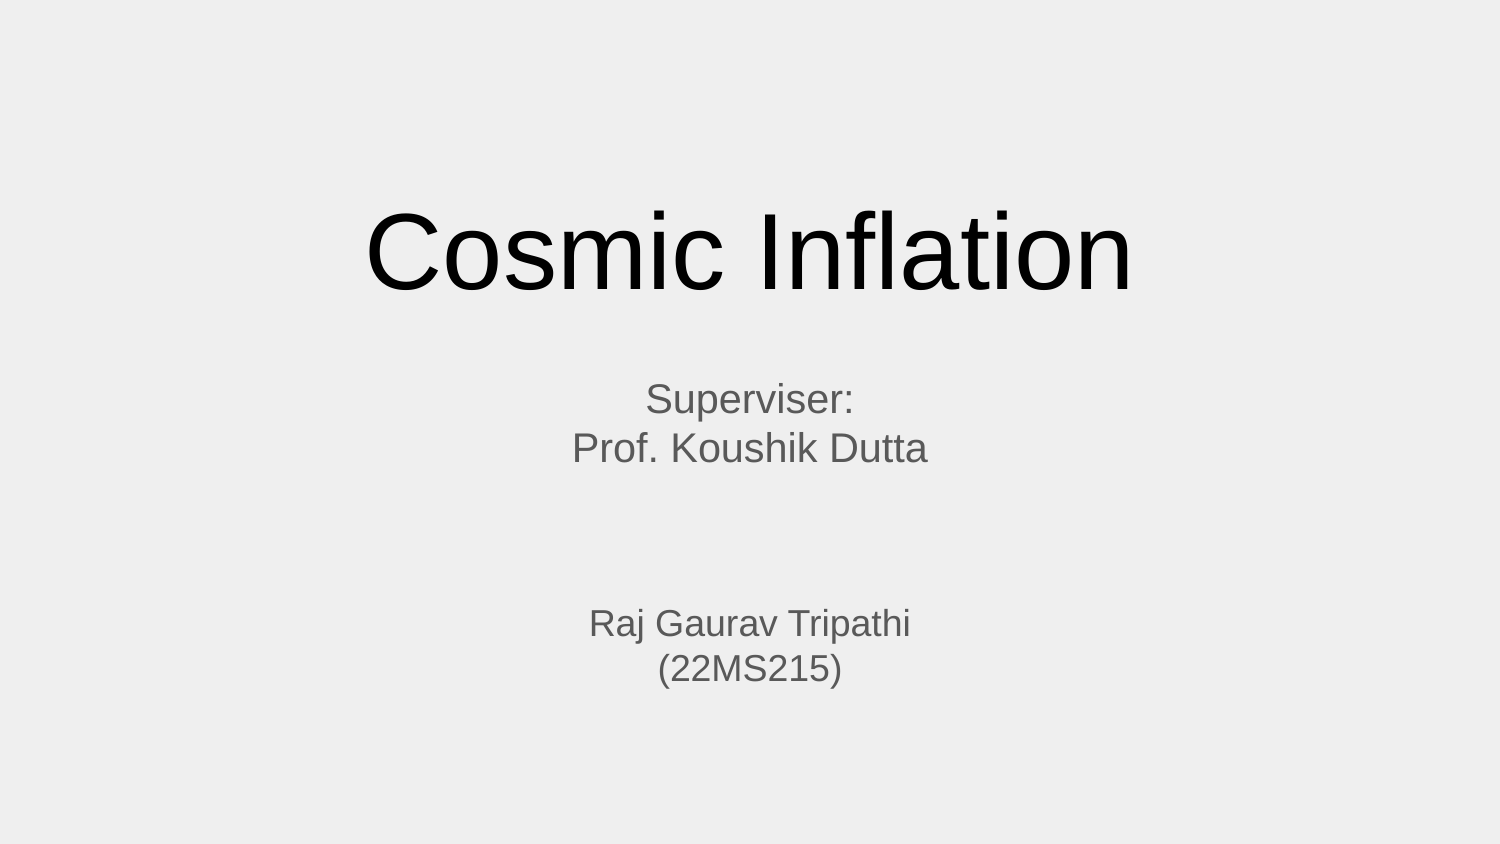

# Cosmic Inflation
Superviser:
Prof. Koushik Dutta
Raj Gaurav Tripathi
(22MS215)